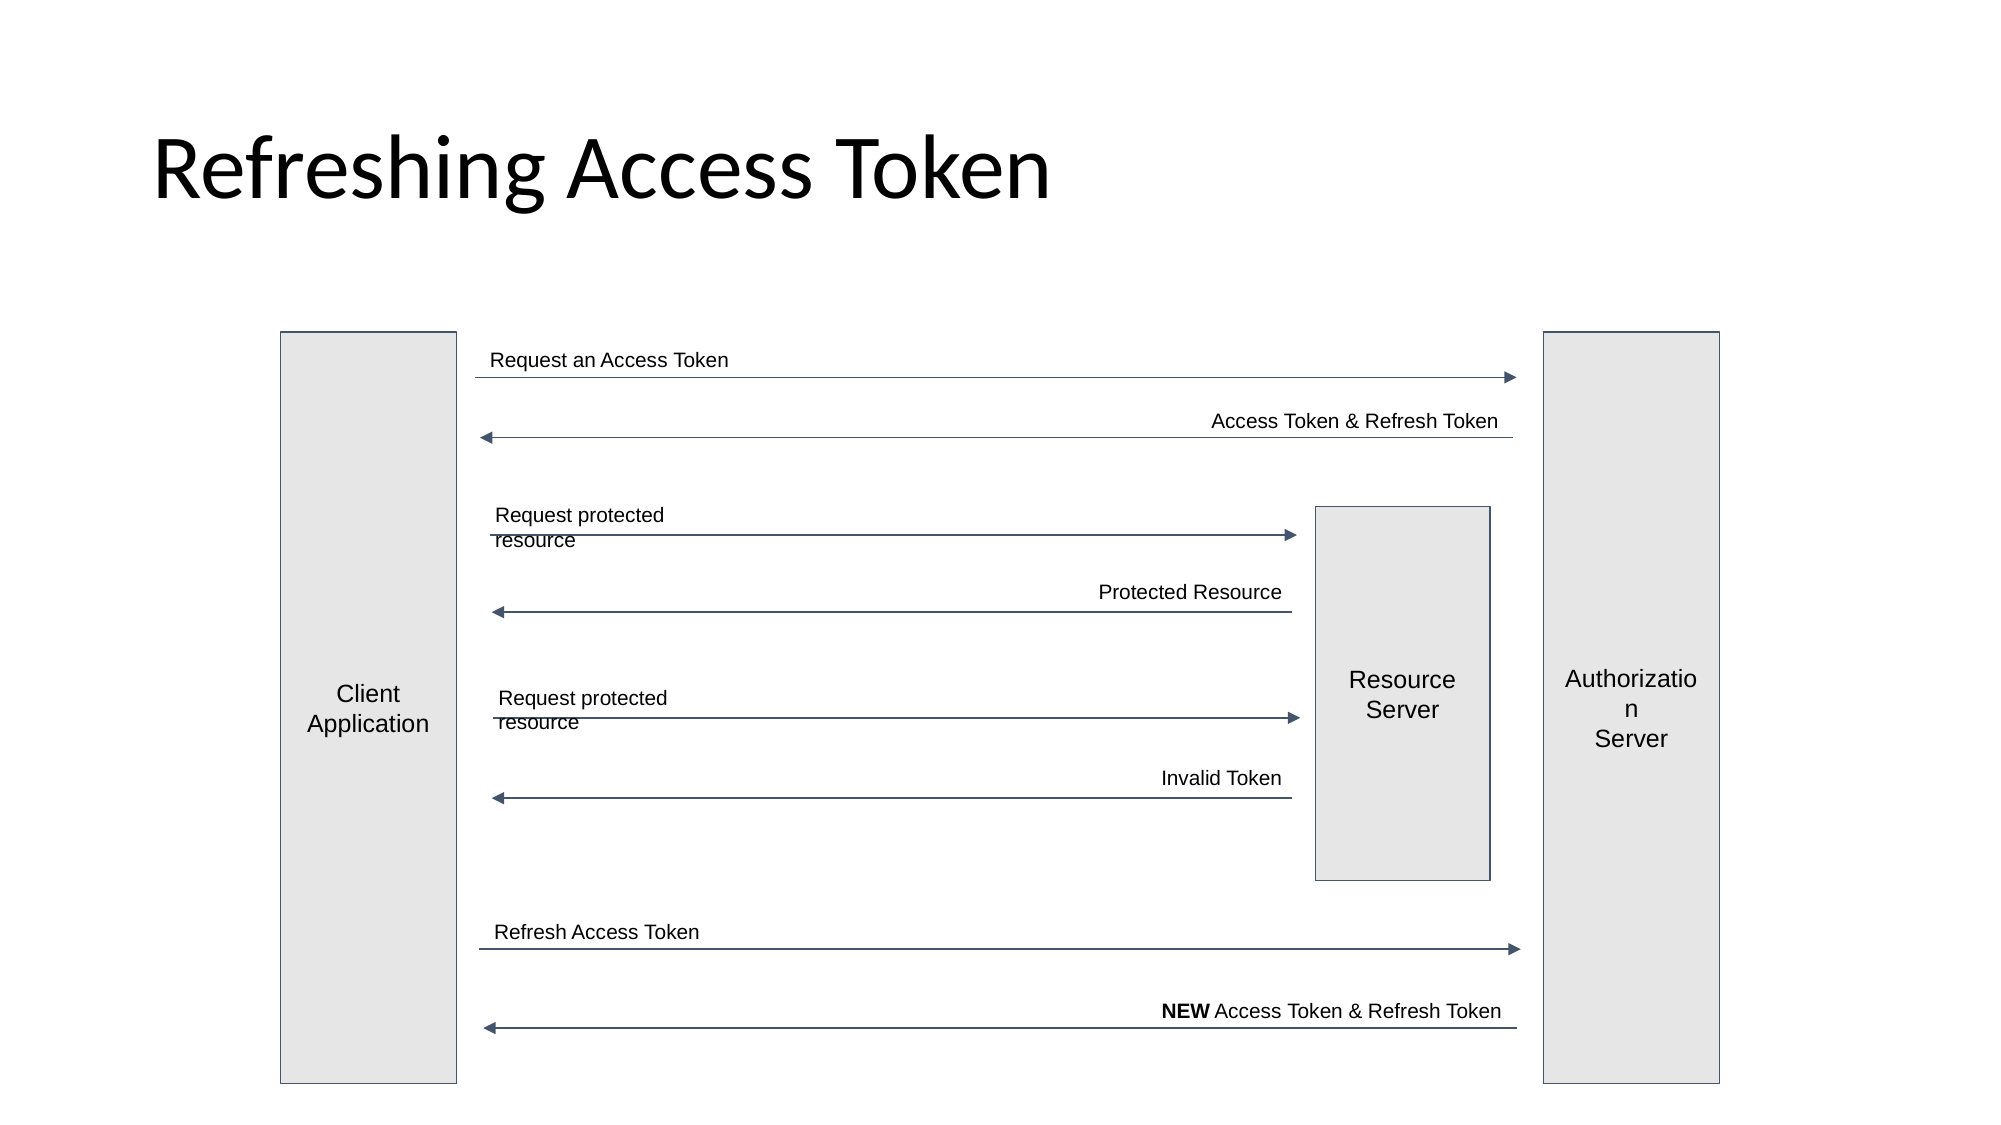

# Refreshing Access Token
Client Application
Request an Access Token
Authorization
Server
Access Token & Refresh Token
Request protected resource
Resource Server
Protected Resource
Request protected resource
Invalid Token
Refresh Access Token
NEW Access Token & Refresh Token